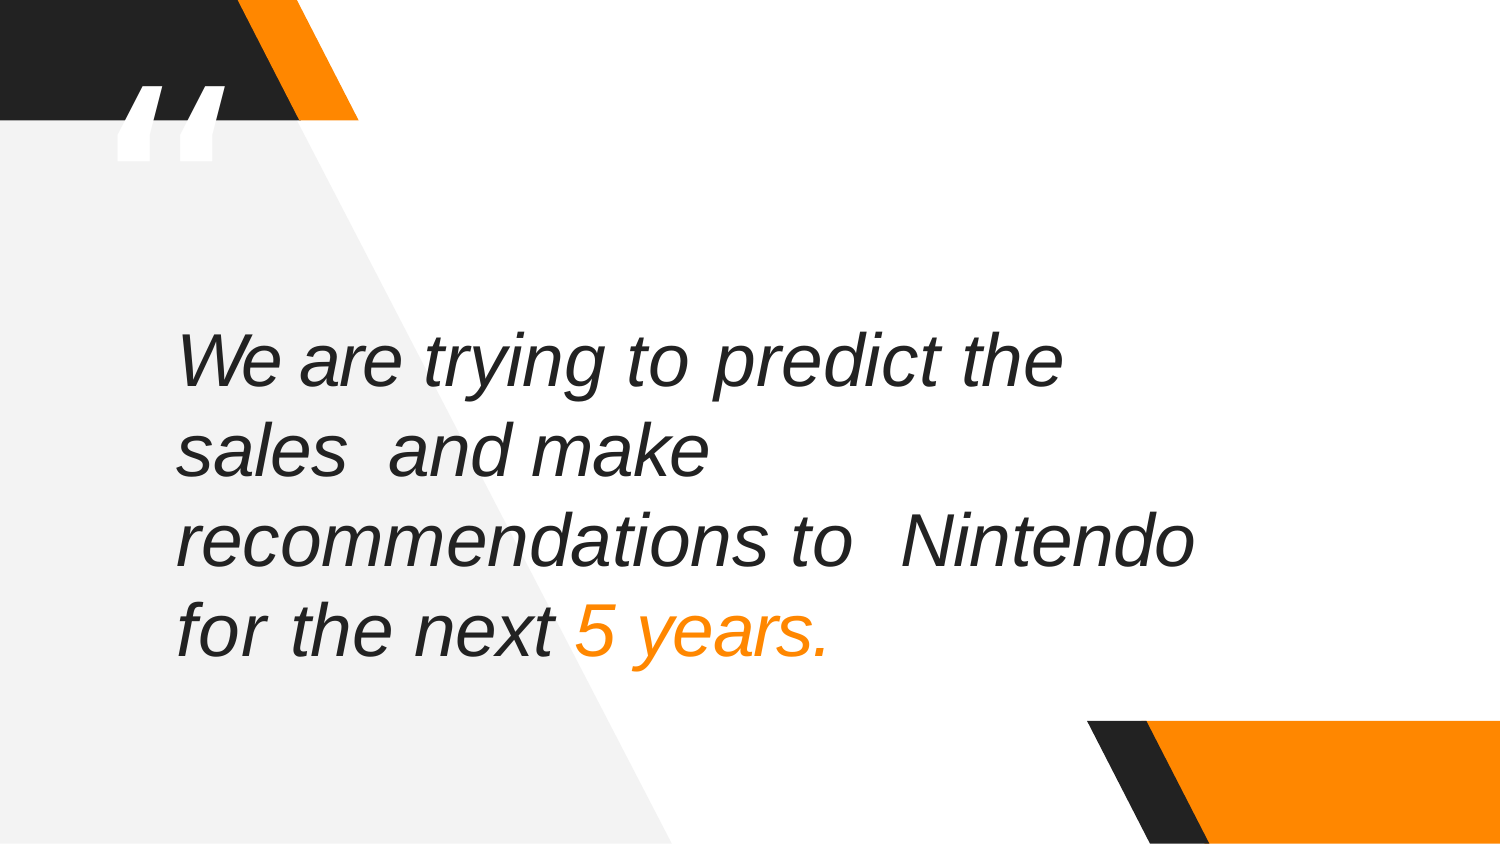

# “

We are trying to predict the sales  and make recommendations to  Nintendo for the next 5 years.